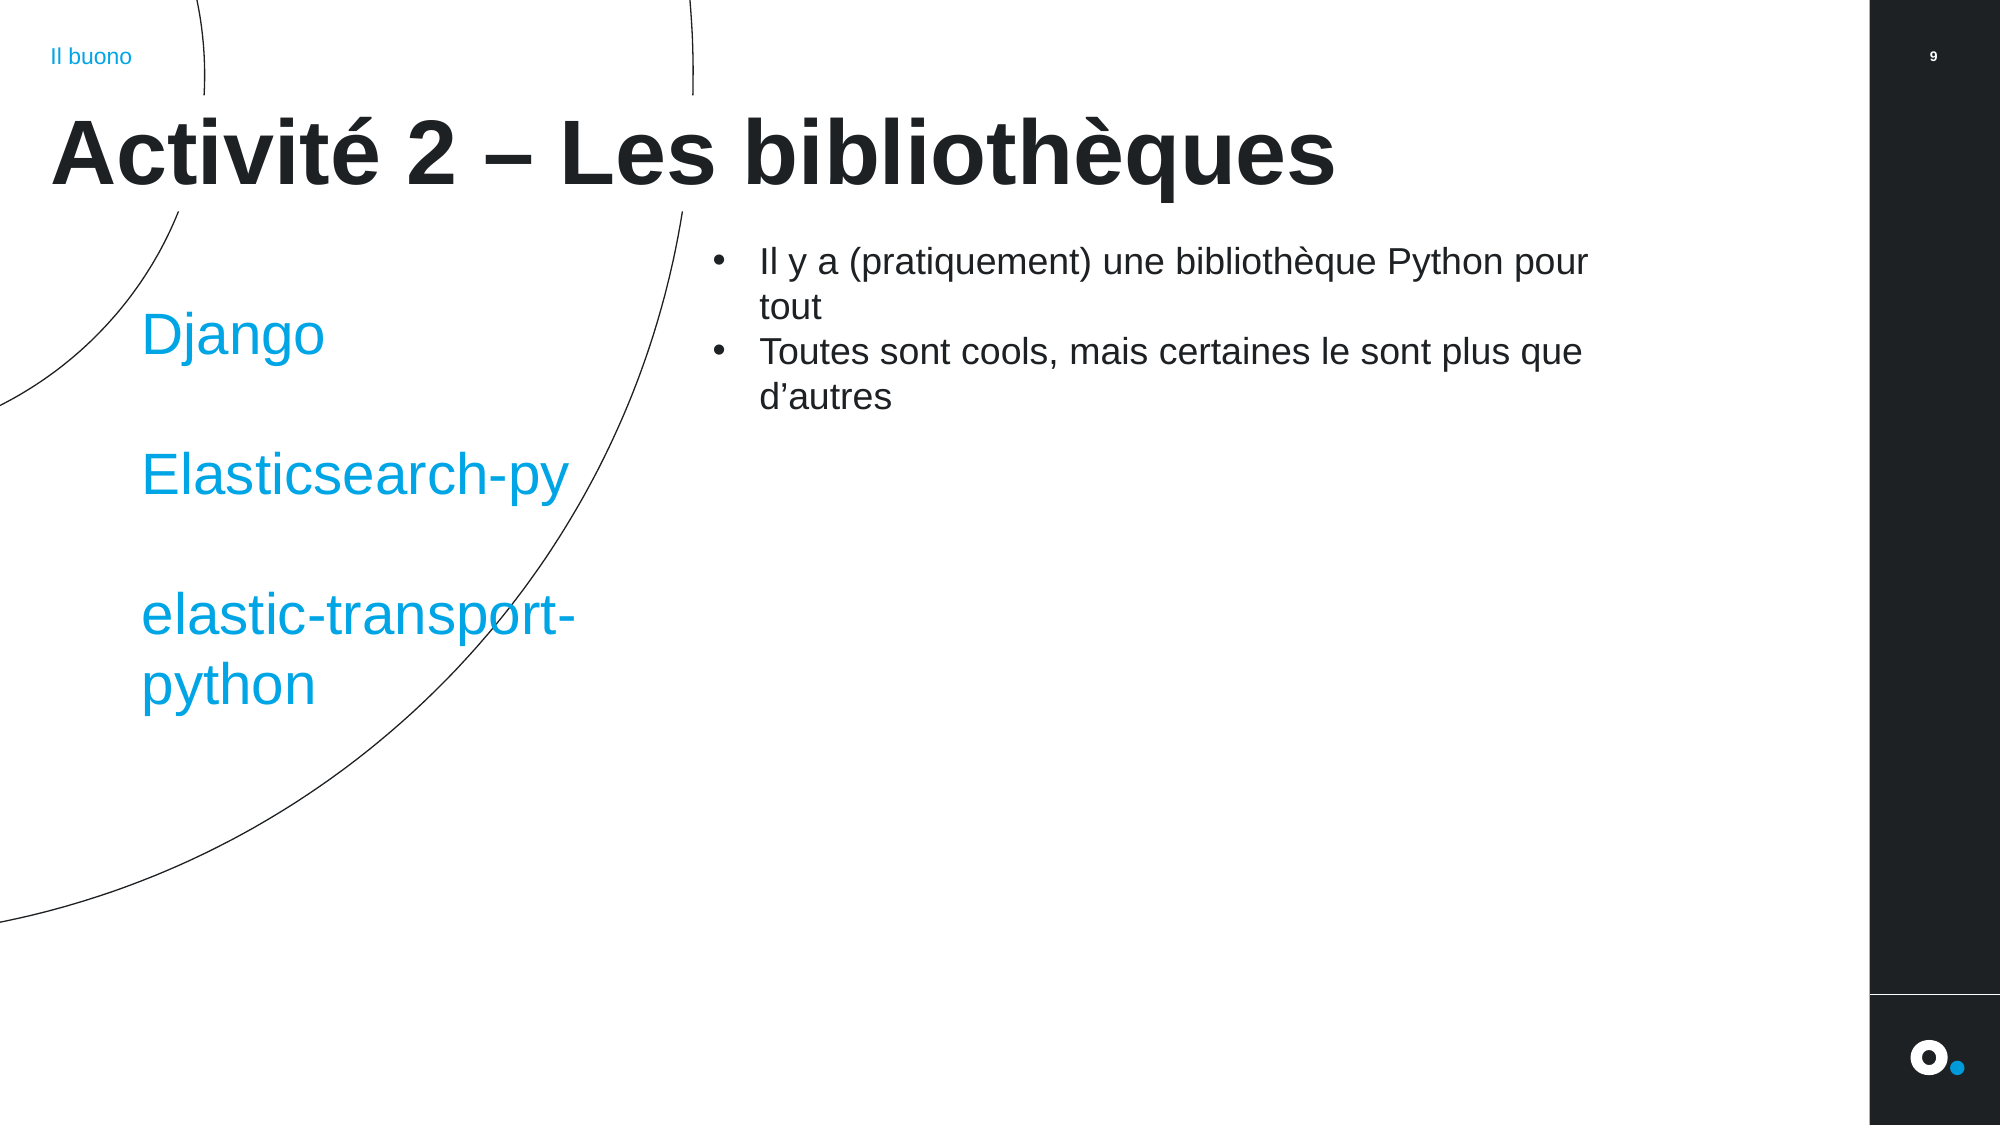

9
Il buono
# Activité 2 – Les bibliothèques
Il y a (pratiquement) une bibliothèque Python pour tout
Toutes sont cools, mais certaines le sont plus que d’autres
Django

Elasticsearch-py

elastic-transport-python